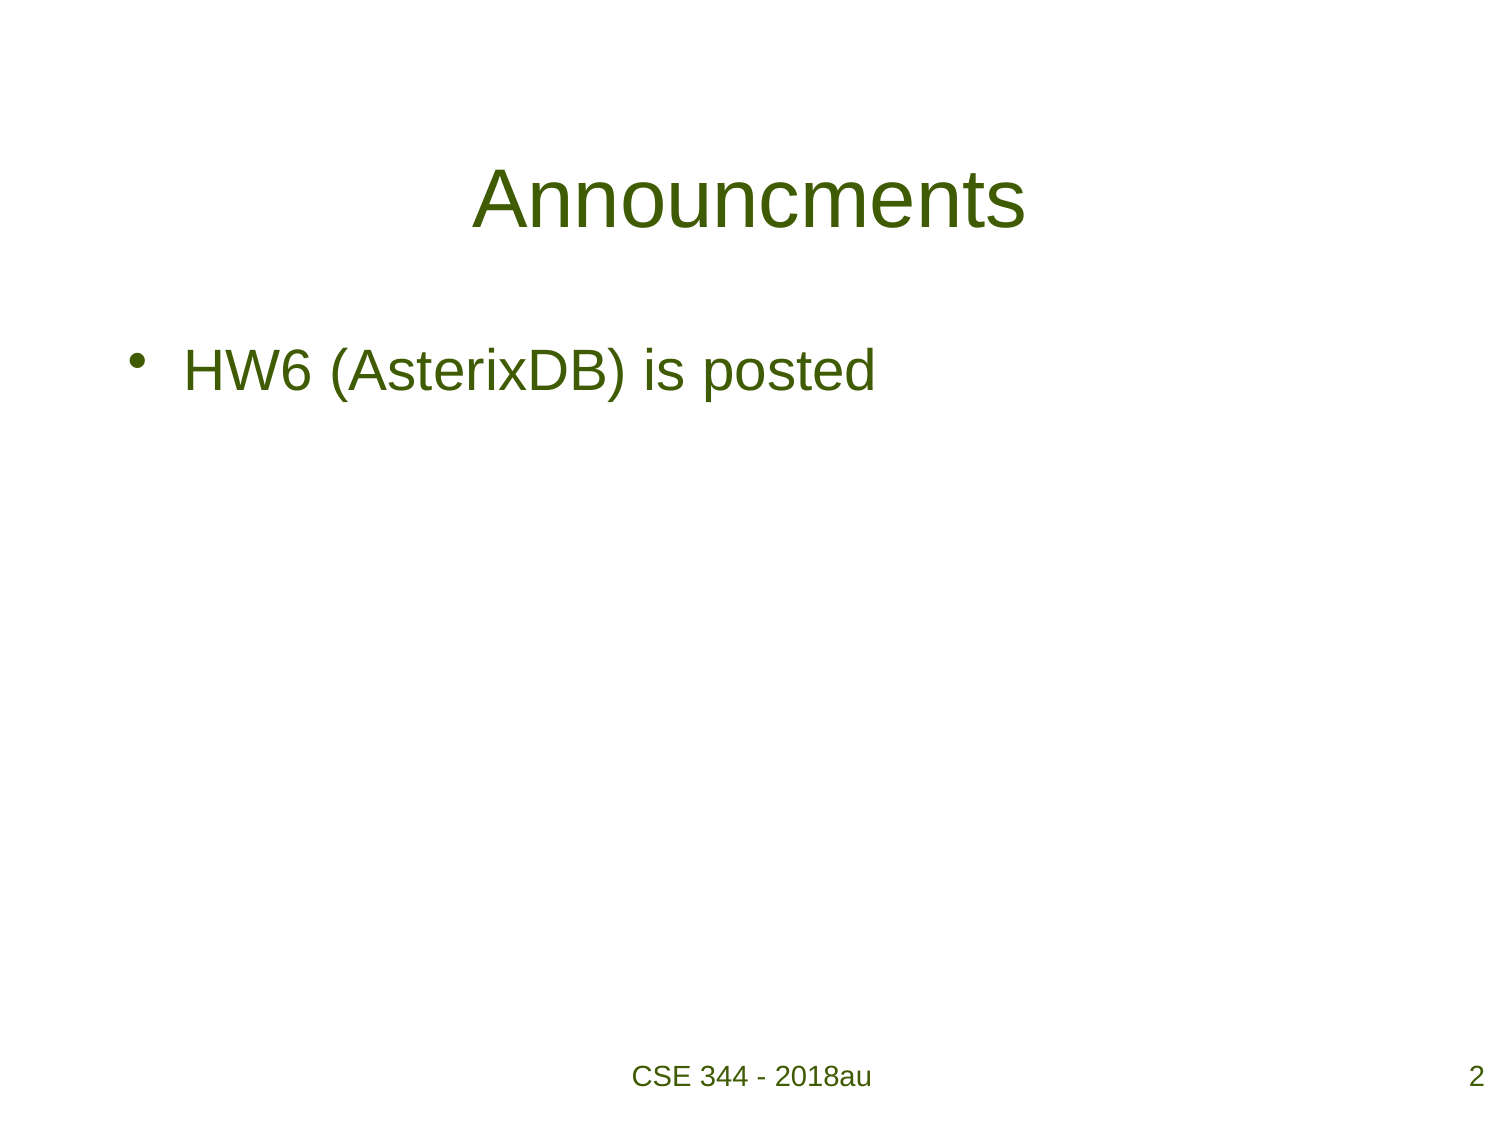

# Announcments
HW6 (AsterixDB) is posted
CSE 344 - 2018au
2